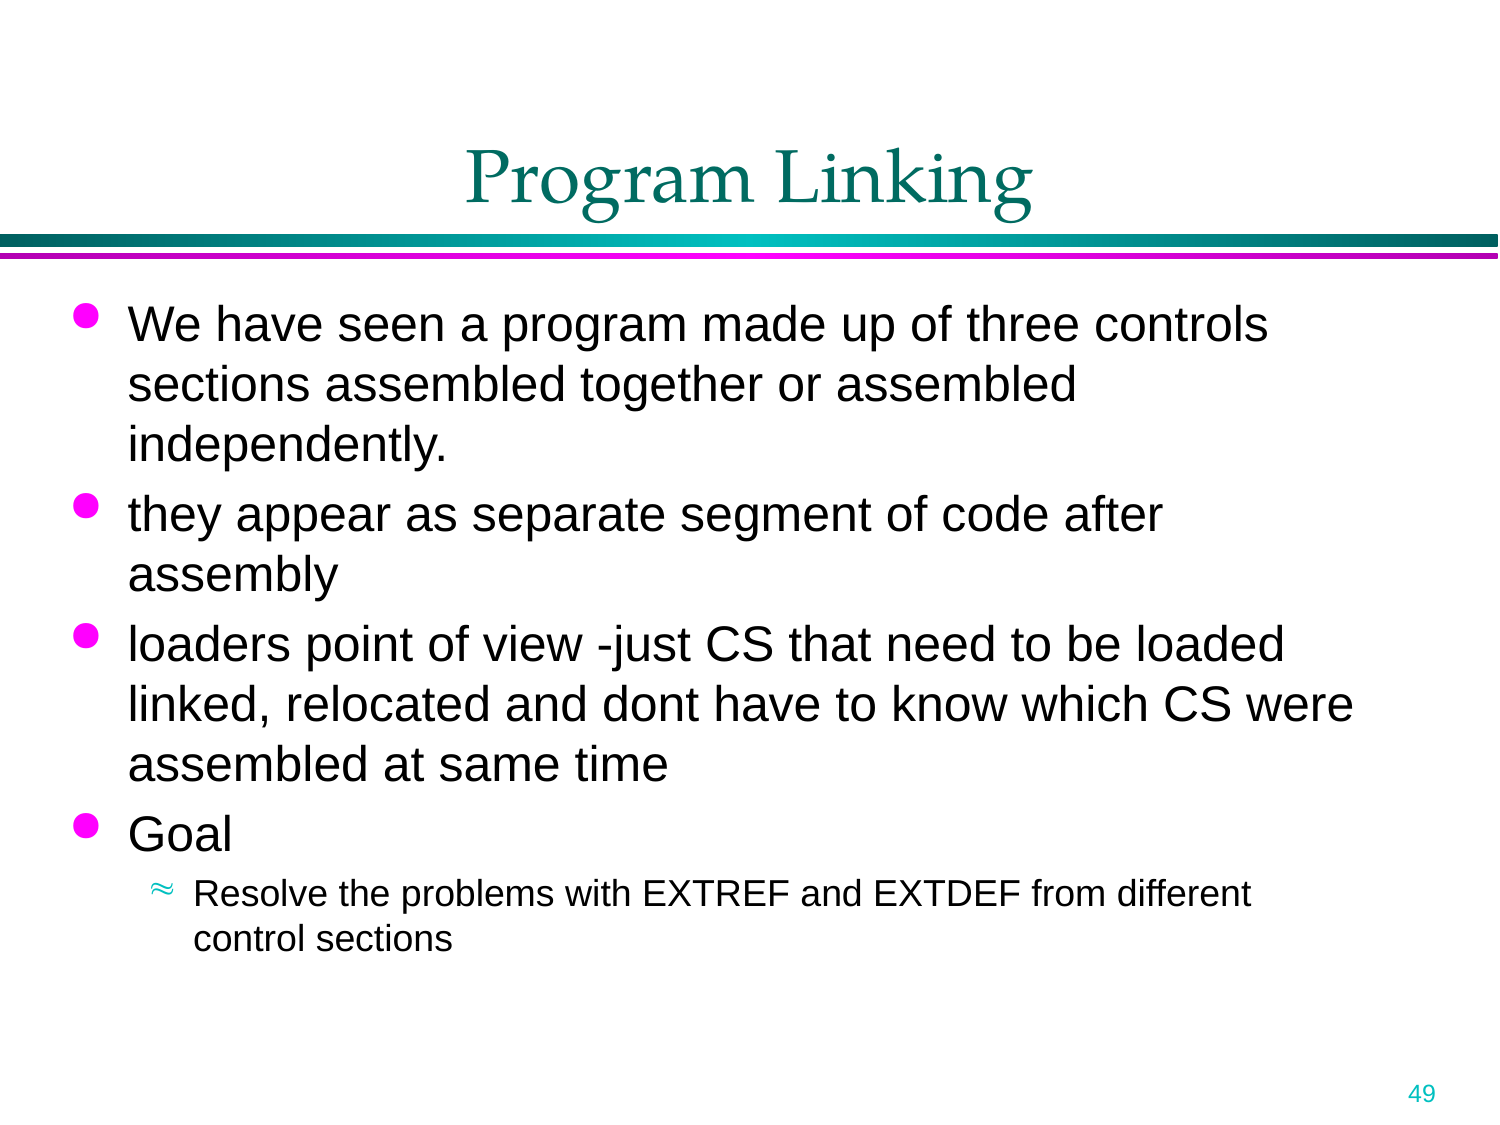

Program Linking
We have seen a program made up of three controls sections assembled together or assembled independently.
they appear as separate segment of code after assembly
loaders point of view -just CS that need to be loaded linked, relocated and dont have to know which CS were assembled at same time
Goal
Resolve the problems with EXTREF and EXTDEF from different control sections